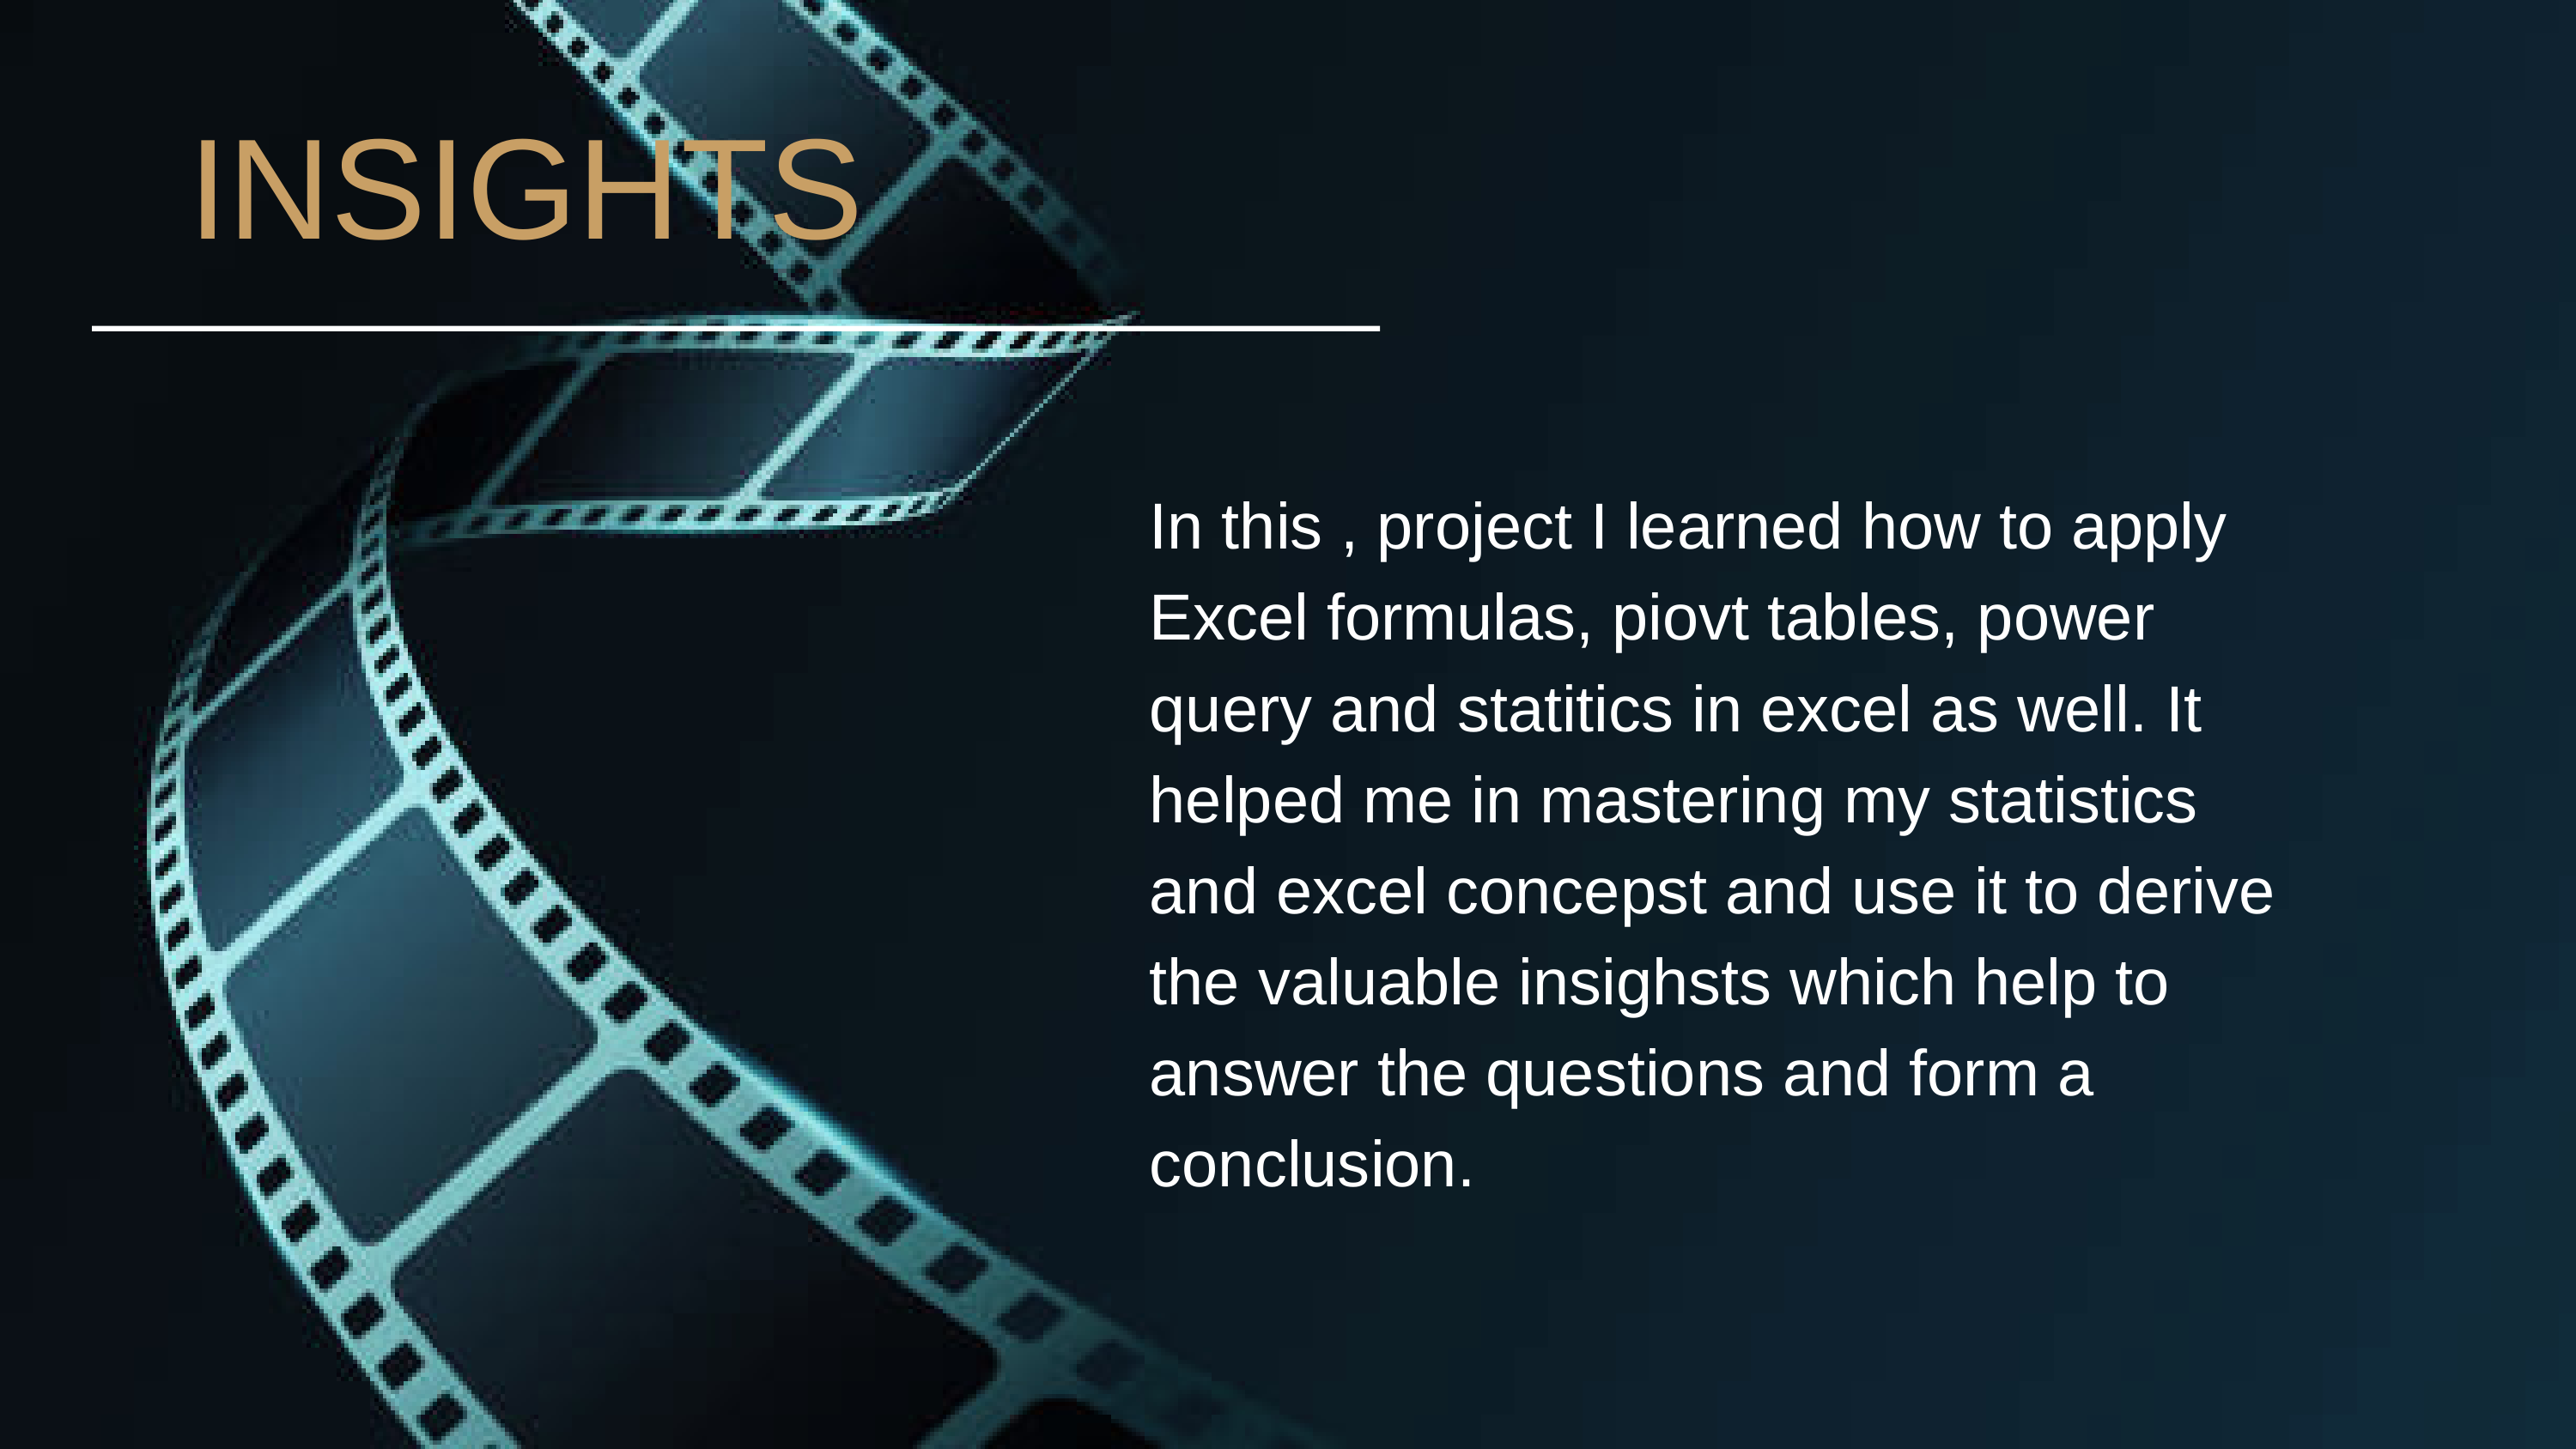

INSIGHTS

In this , project I learned how to apply Excel formulas, piovt tables, power query and statitics in excel as well. It helped me in mastering my statistics and excel concepst and use it to derive the valuable insighsts which help to answer the questions and form a conclusion.